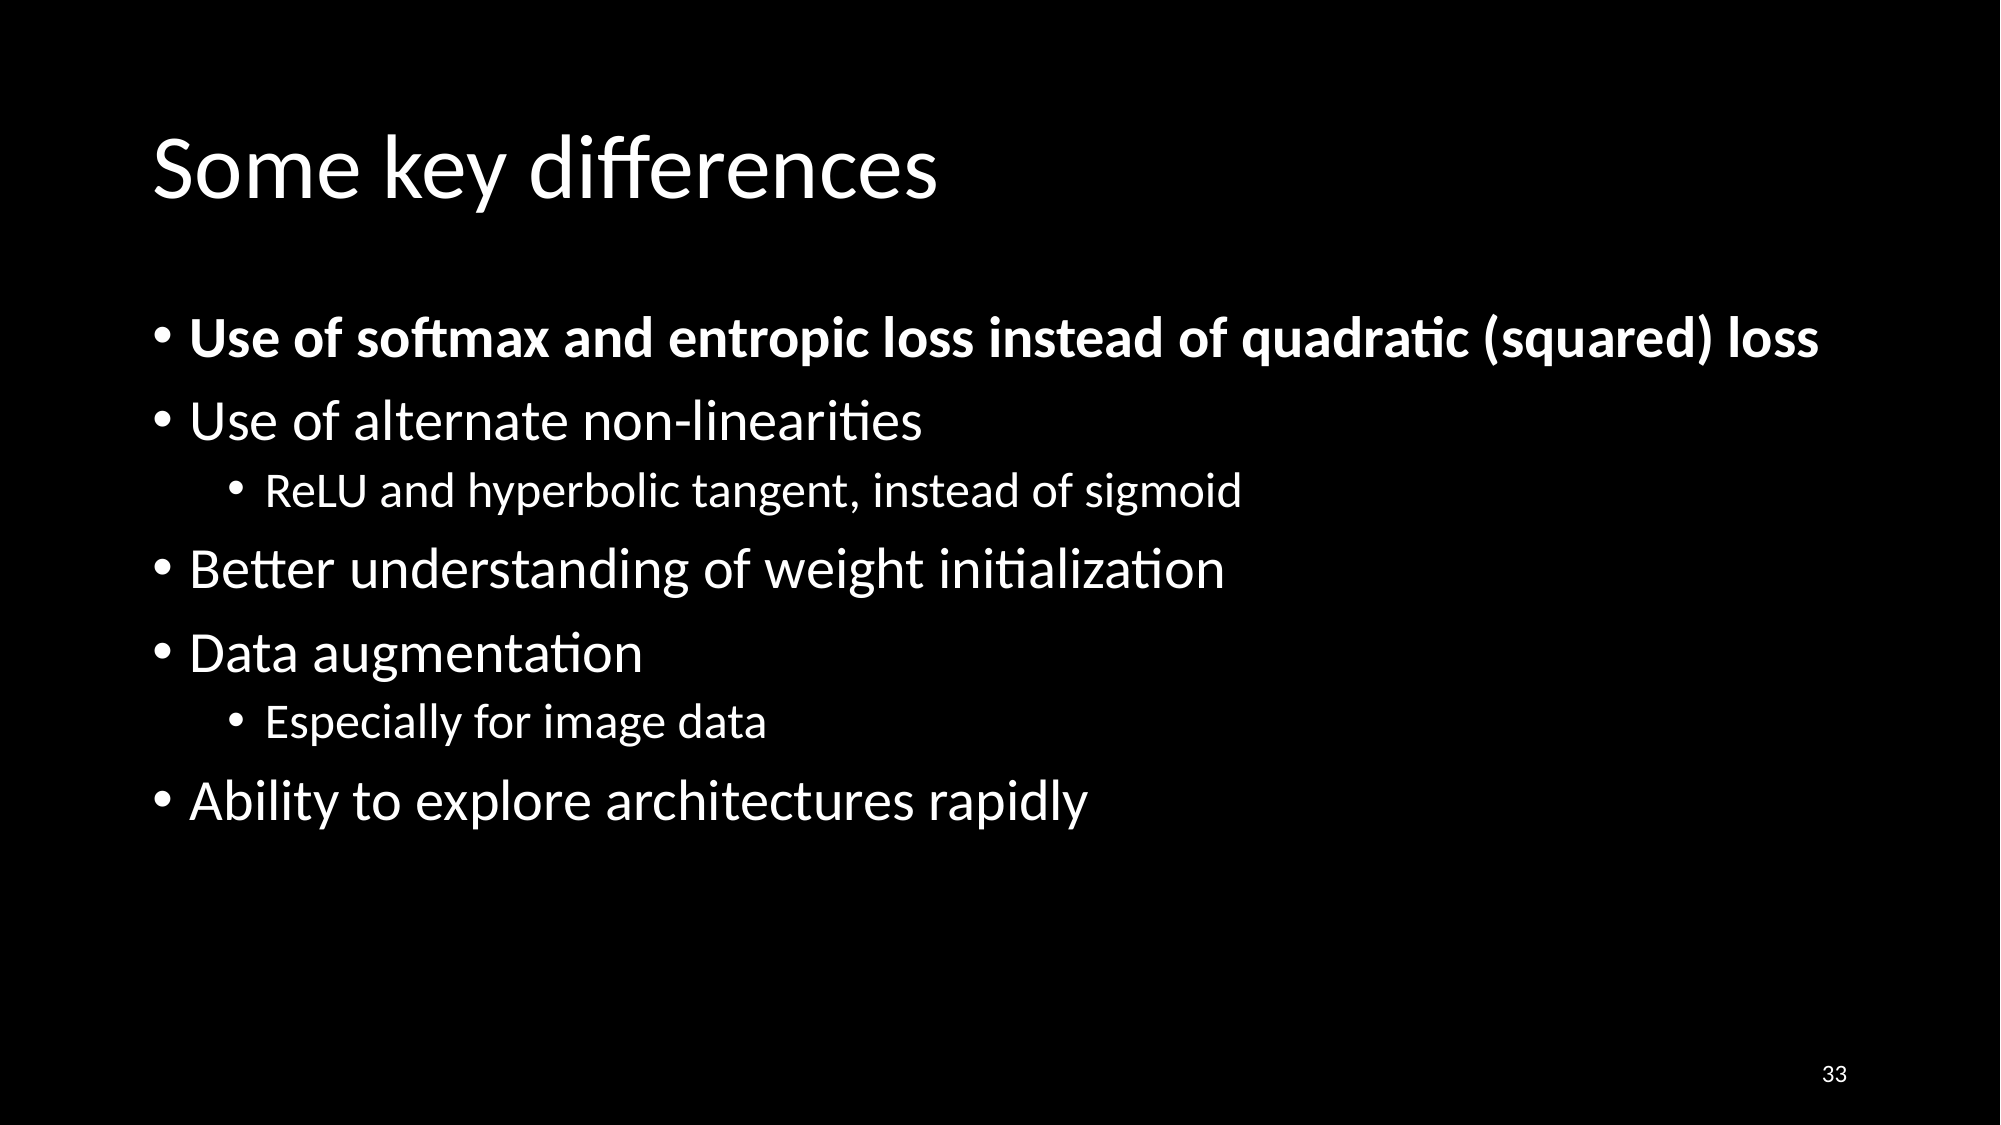

# Some key differences
Use of softmax and entropic loss instead of quadratic (squared) loss
Use of alternate non-linearities
ReLU and hyperbolic tangent, instead of sigmoid
Better understanding of weight initialization
Data augmentation
Especially for image data
Ability to explore architectures rapidly

33